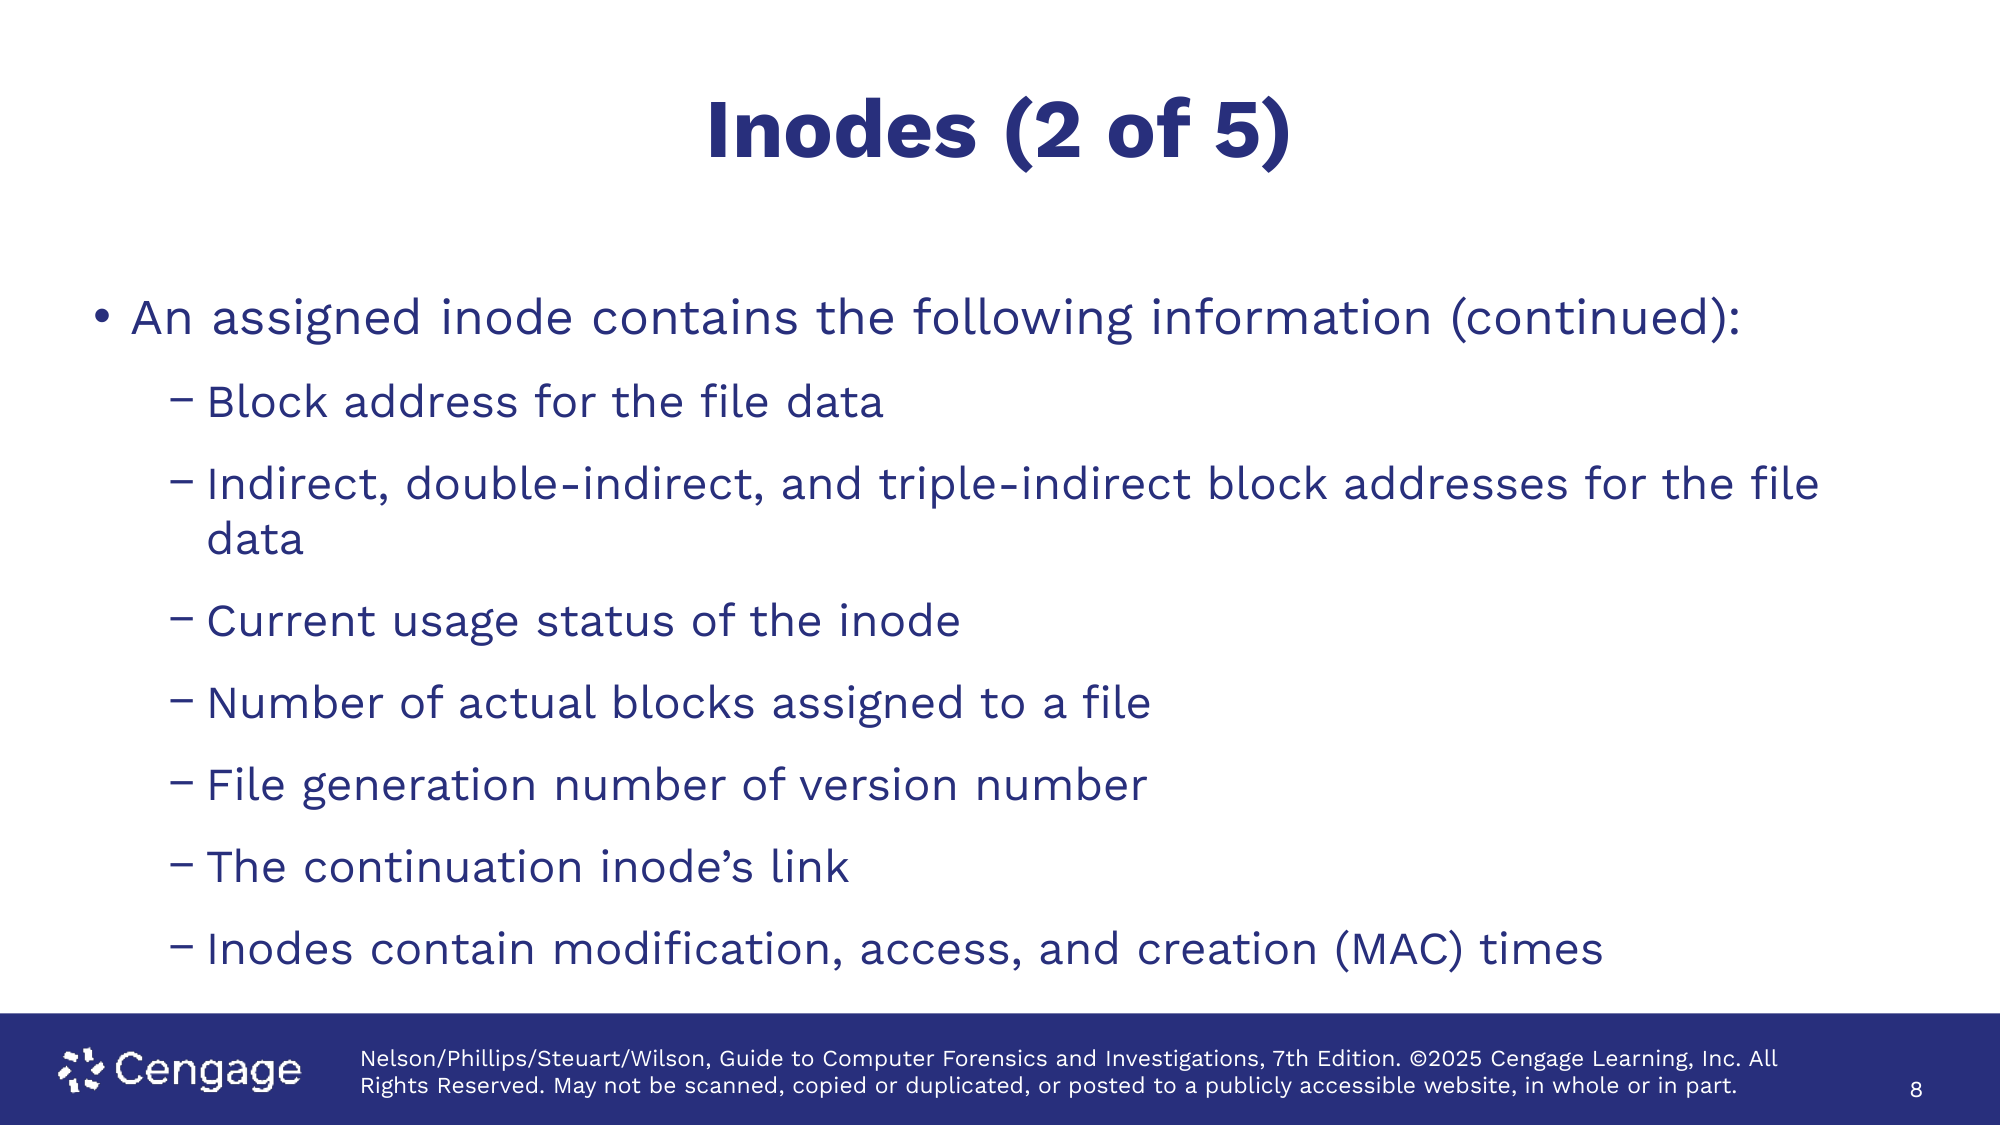

Inodes (2 of 5)
# An assigned inode contains the following information (continued):
Block address for the file data
Indirect, double-indirect, and triple-indirect block addresses for the file data
Current usage status of the inode
Number of actual blocks assigned to a file
File generation number of version number
The continuation inode’s link
Inodes contain modification, access, and creation (MAC) times